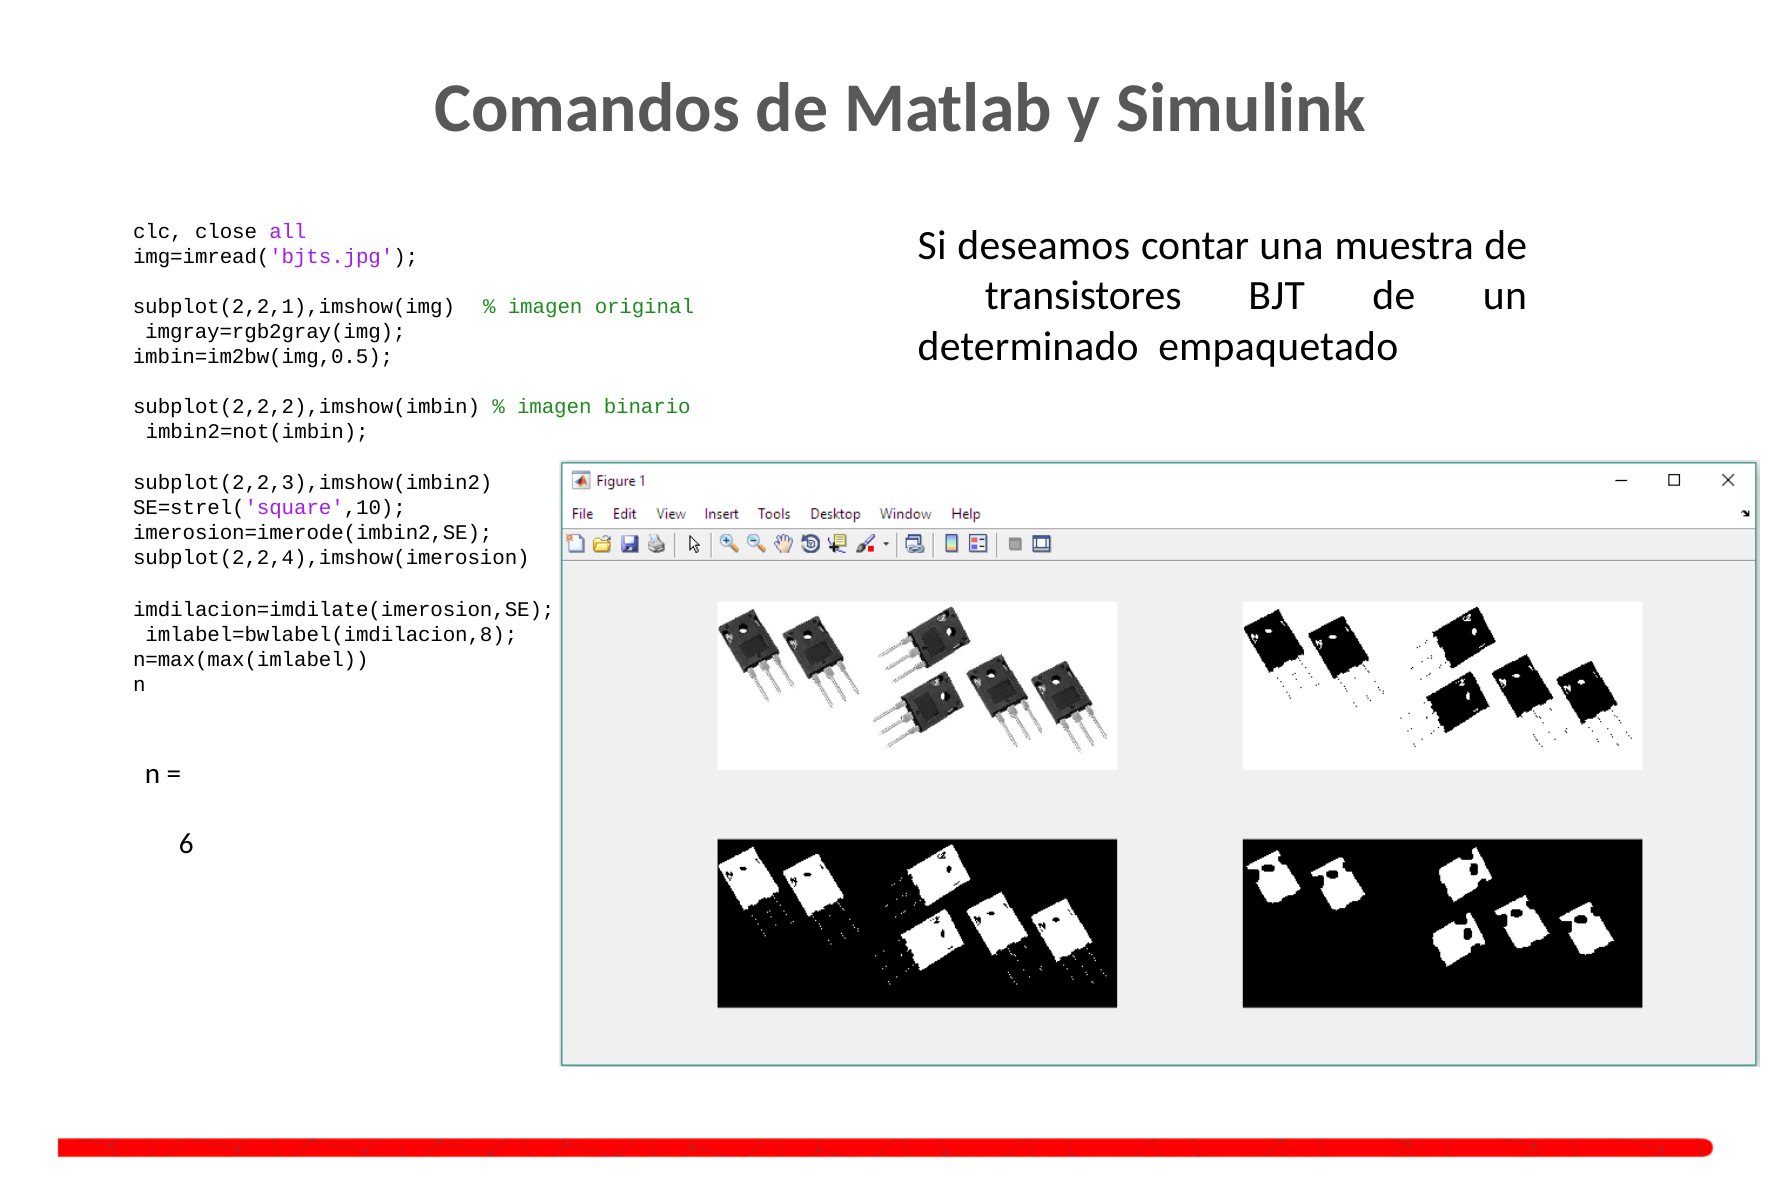

# Comandos de Matlab y Simulink
Si deseamos contar una muestra de  transistores BJT de un determinado  empaquetado
clc, close all  img=imread('bjts.jpg');
subplot(2,2,1),imshow(img)  imgray=rgb2gray(img);  imbin=im2bw(img,0.5);
% imagen original
subplot(2,2,2),imshow(imbin) % imagen binario  imbin2=not(imbin);

subplot(2,2,3),imshow(imbin2)  SE=strel('square',10);  imerosion=imerode(imbin2,SE);  subplot(2,2,4),imshow(imerosion)

imdilacion=imdilate(imerosion,SE);  imlabel=bwlabel(imdilacion,8);  n=max(max(imlabel))
n

n =

6